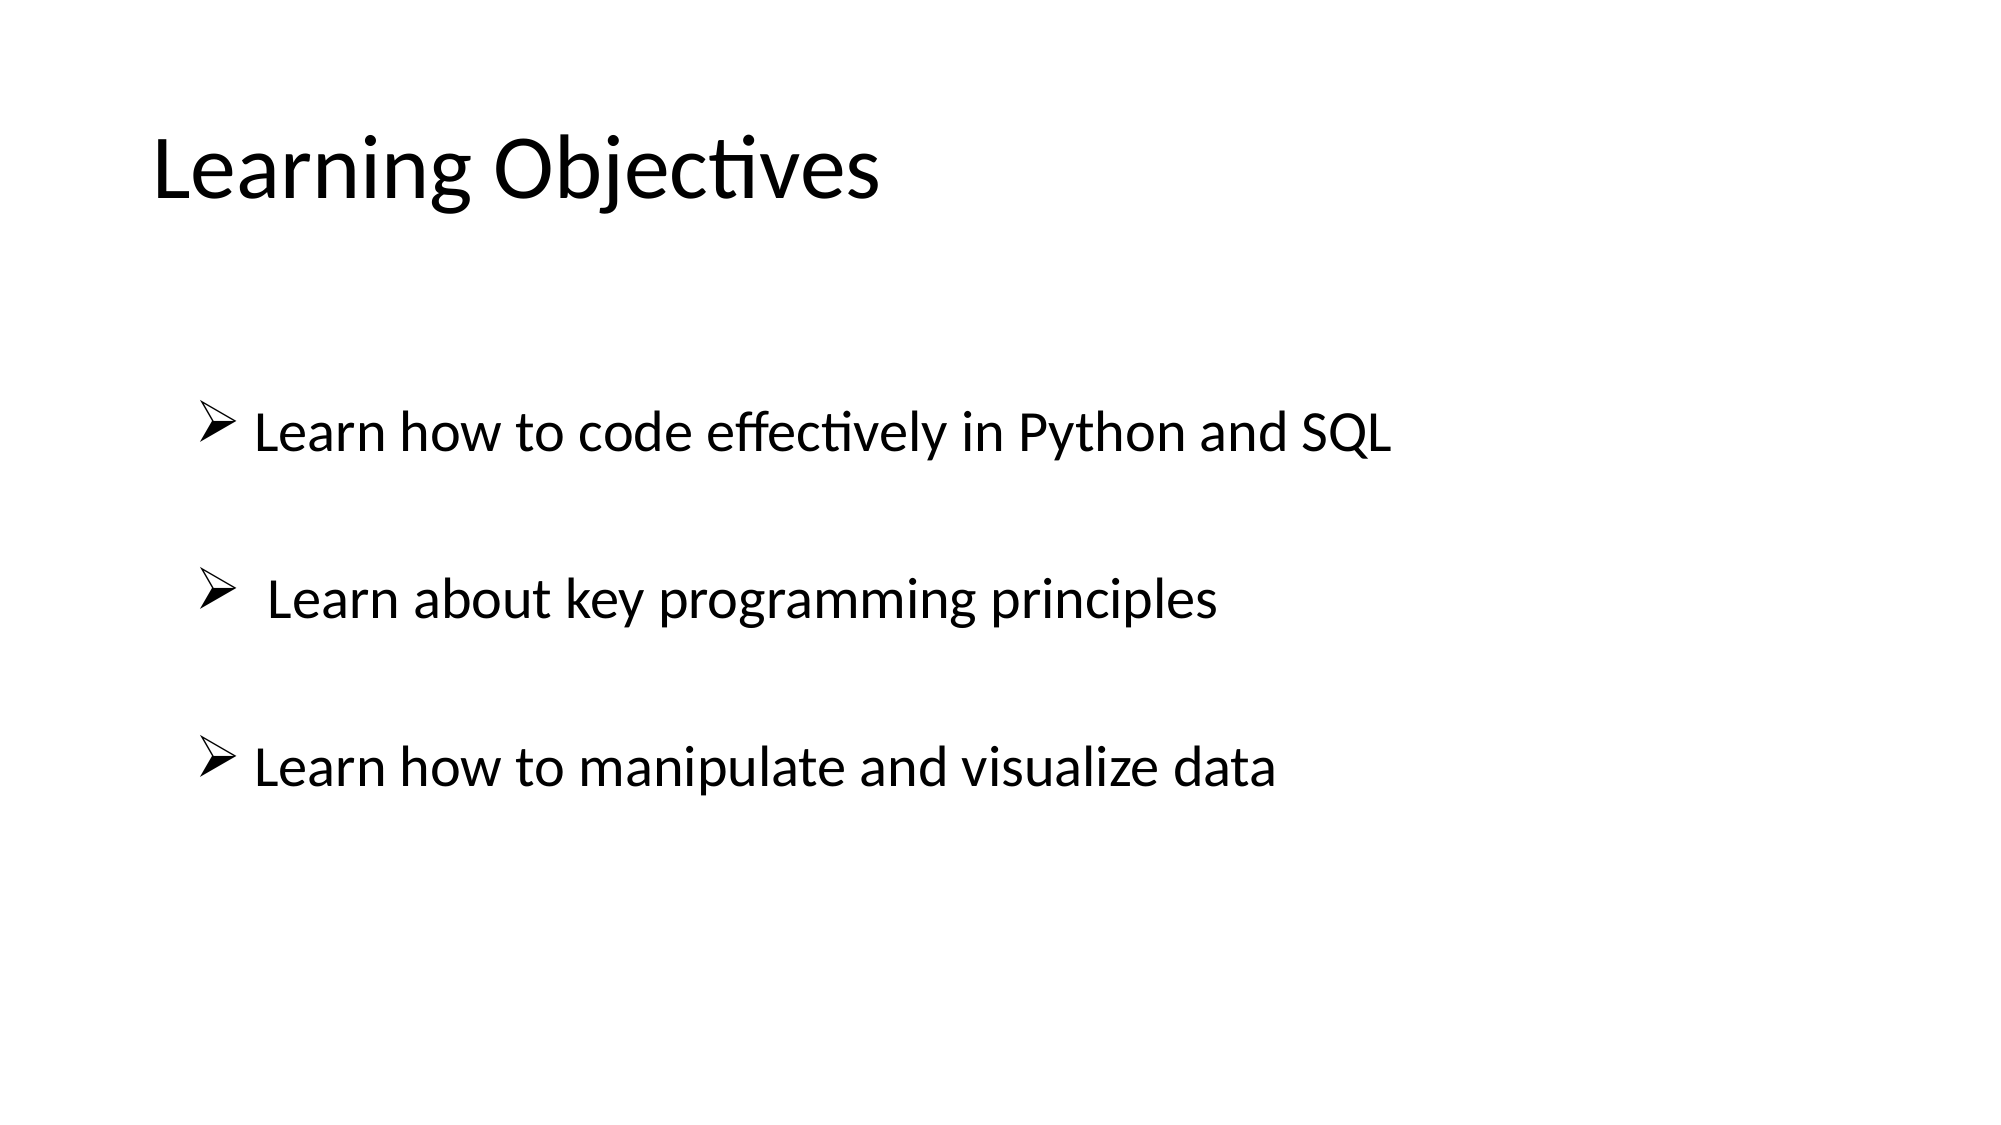

# Learning Objectives

 Learn how to code effectively in Python and SQL

  Learn about key programming principles

 Learn how to manipulate and visualize data